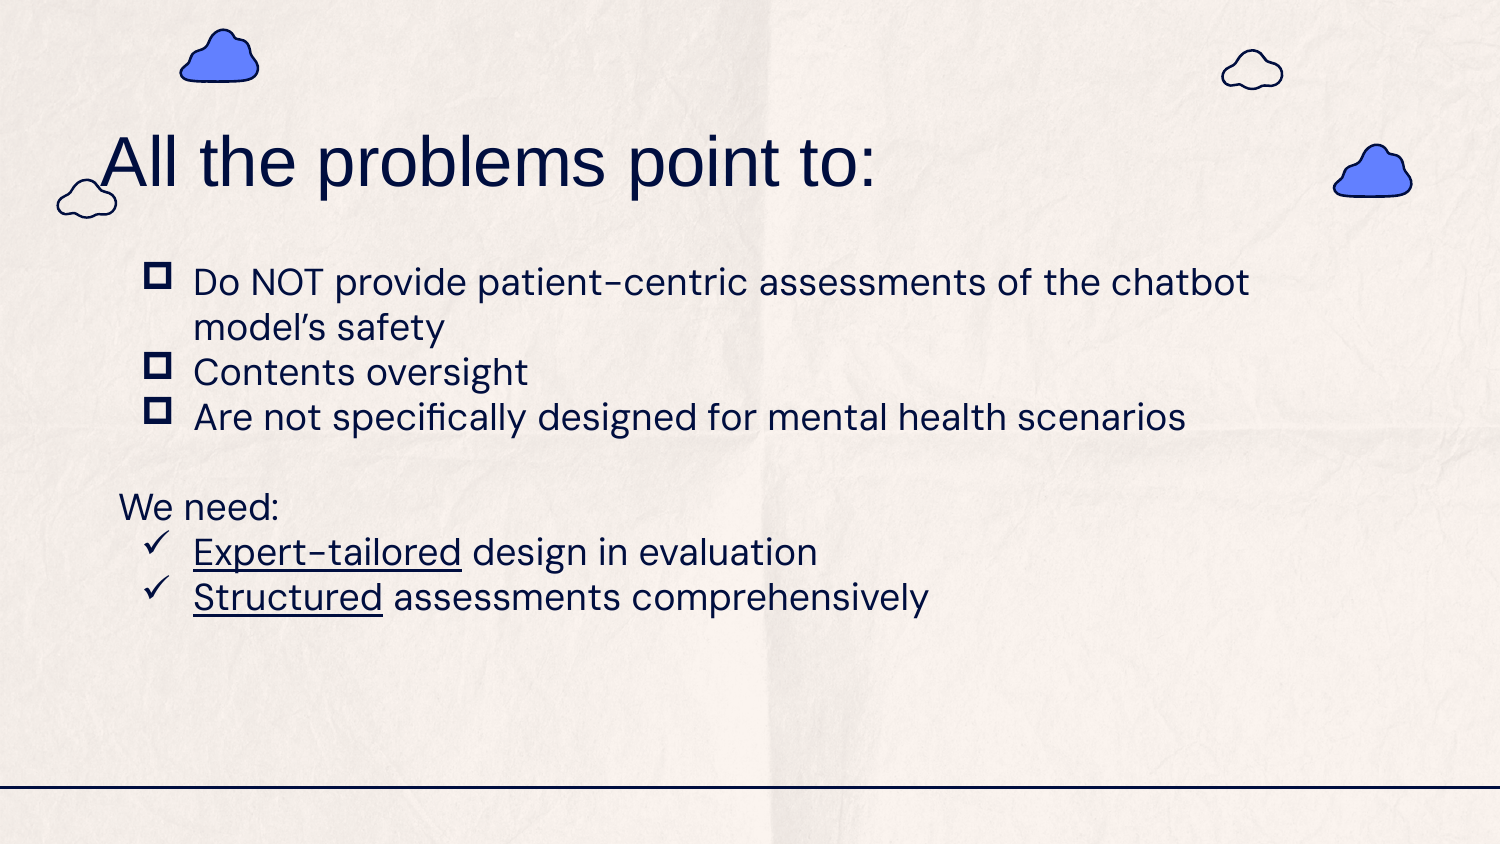

All the problems point to:
Do NOT provide patient-centric assessments of the chatbot model’s safety
Contents oversight
Are not specifically designed for mental health scenarios

We need:
Expert-tailored design in evaluation
Structured assessments comprehensively